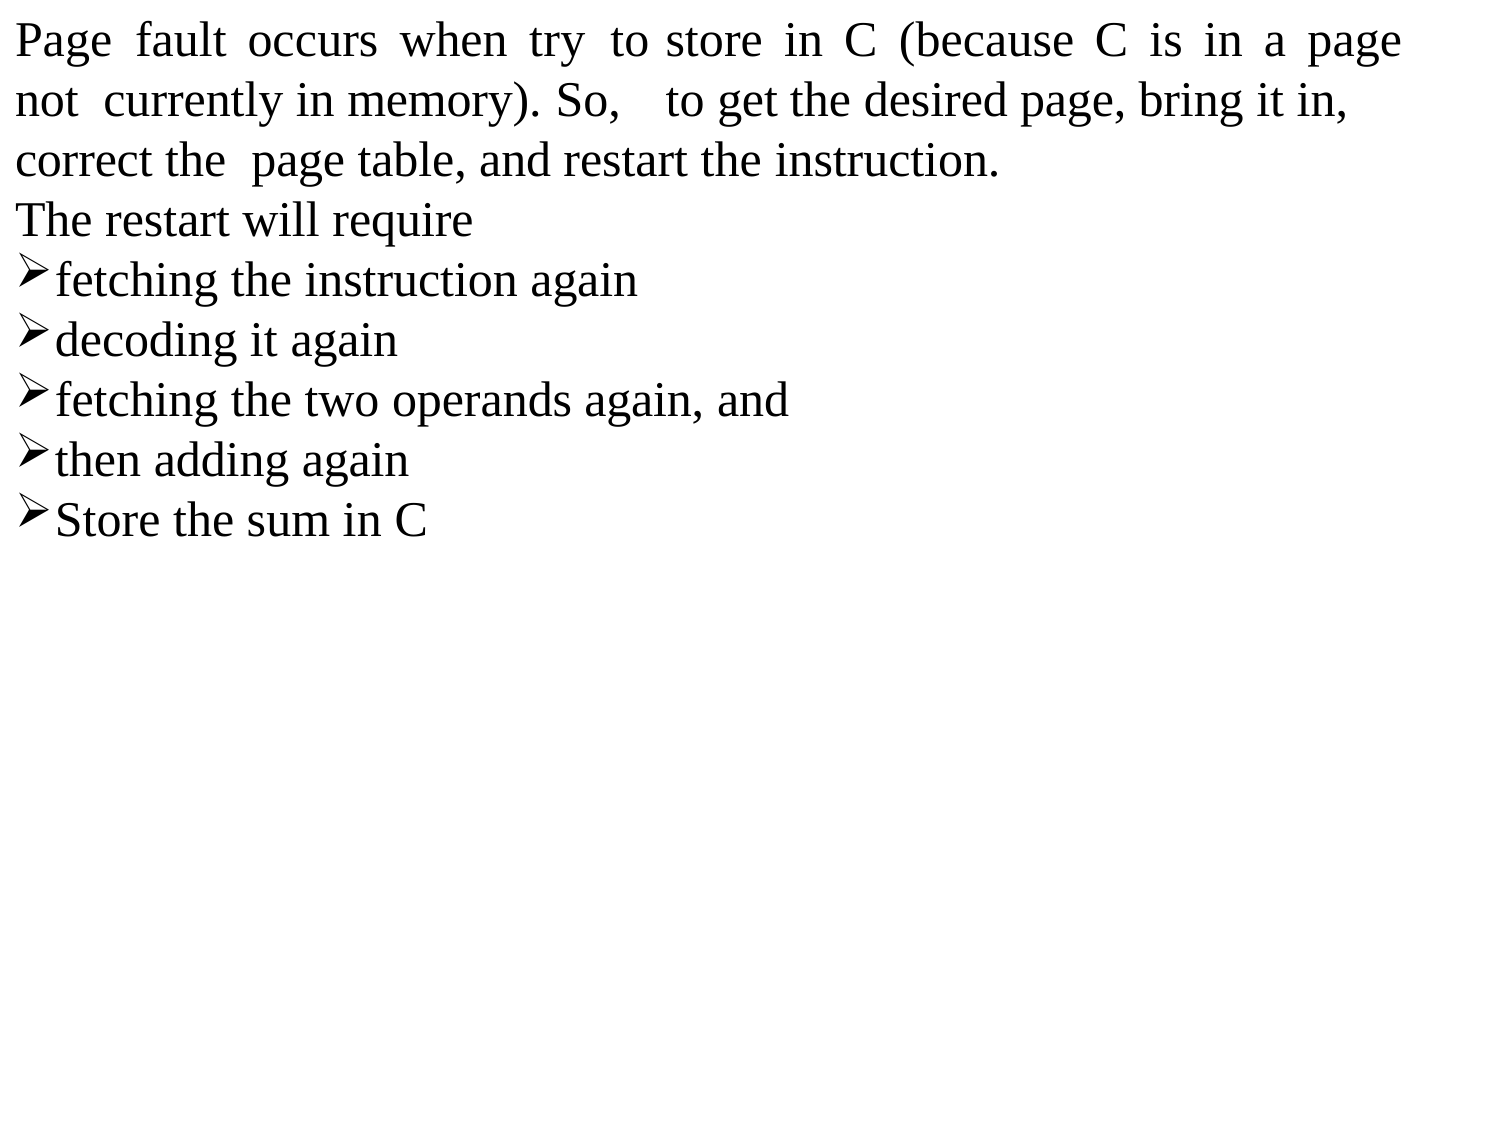

Page	fault	occurs	when	try  to	store	in	C	(because	C	is	in	a	page	not  currently in memory). So,	to get the desired page, bring it in, correct the  page table, and restart the instruction.
The restart will require
fetching the instruction again
decoding it again
fetching the two operands again, and
then adding again
Store the sum in C